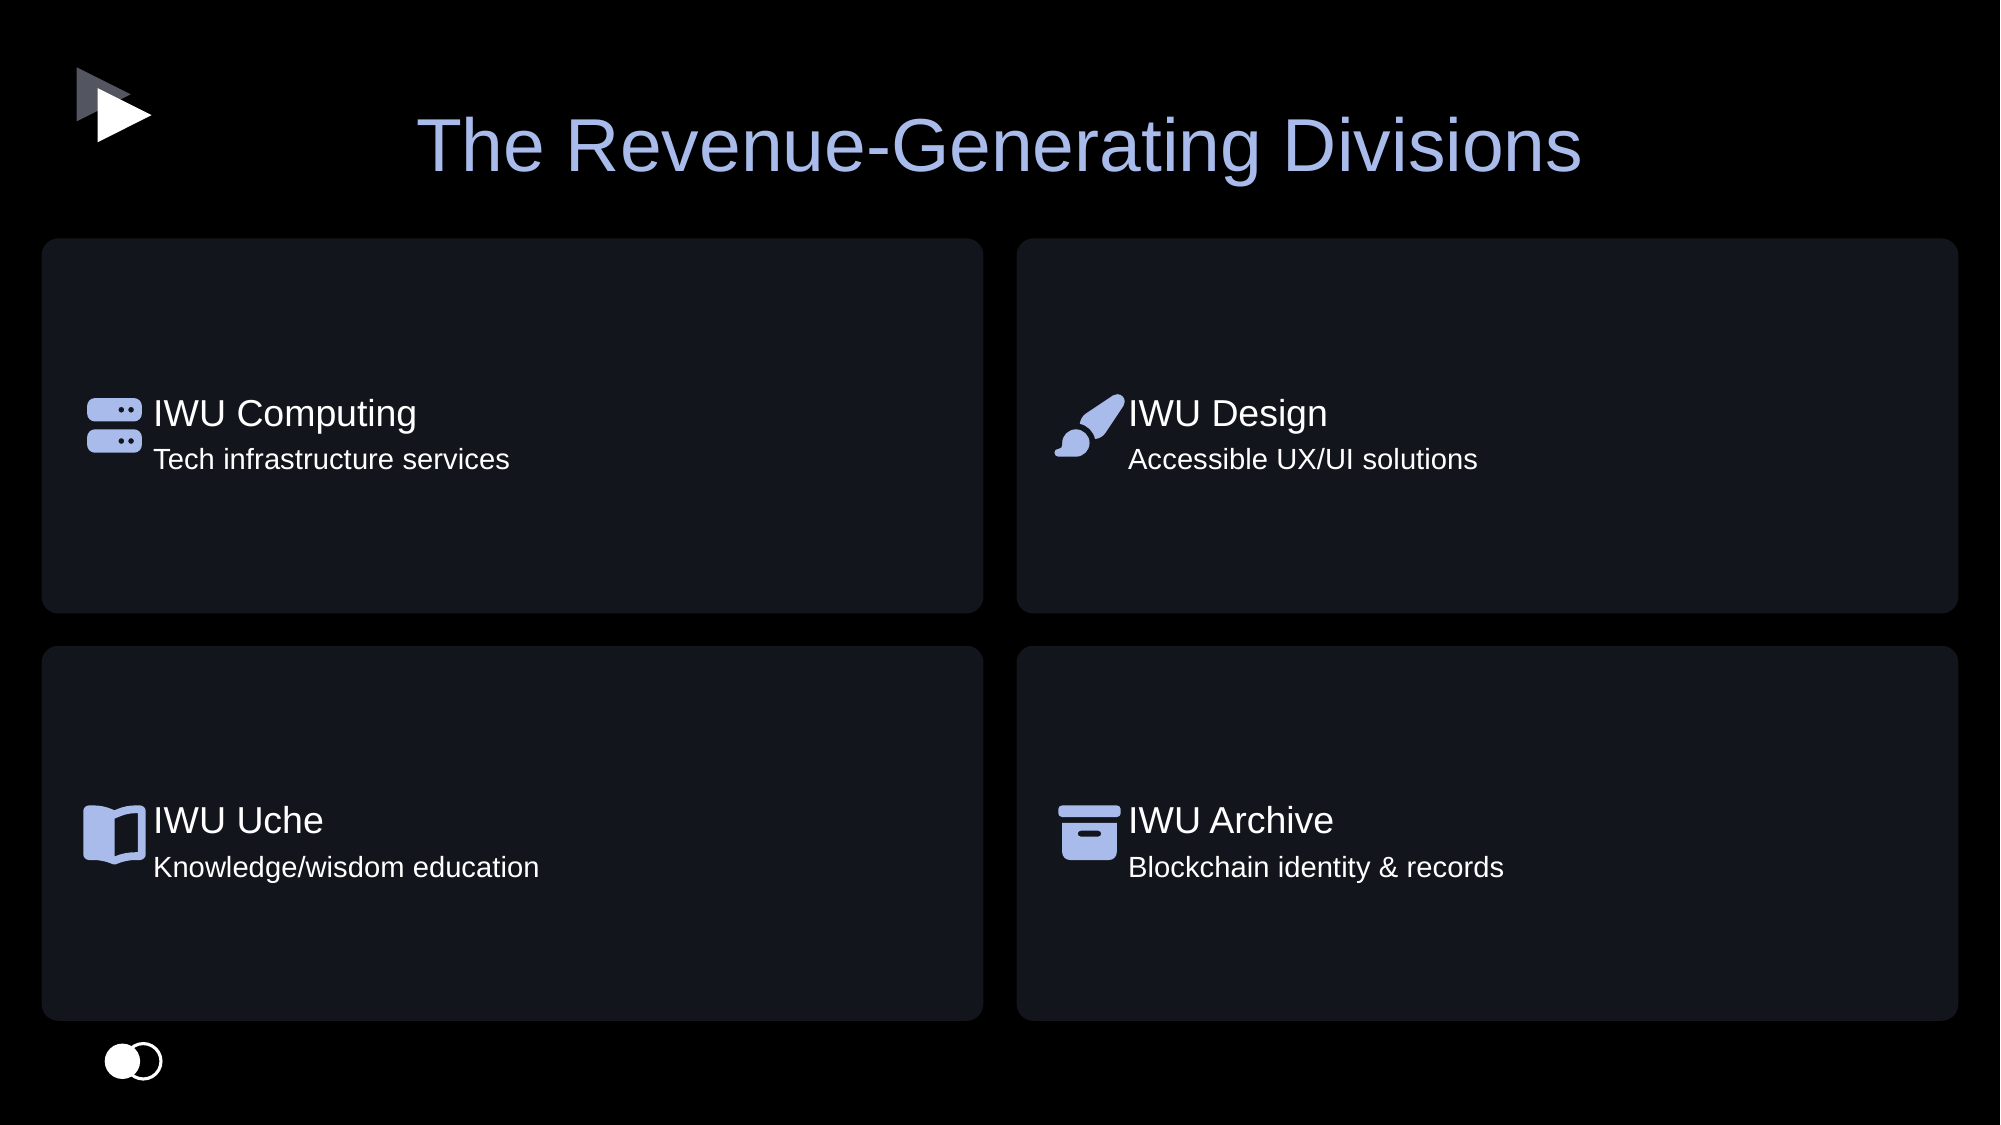

The Revenue-Generating Divisions

IWU Computing
IWU Design

Tech infrastructure services
Accessible UX/UI solutions

IWU Uche
IWU Archive

Knowledge/wisdom education
Blockchain identity & records